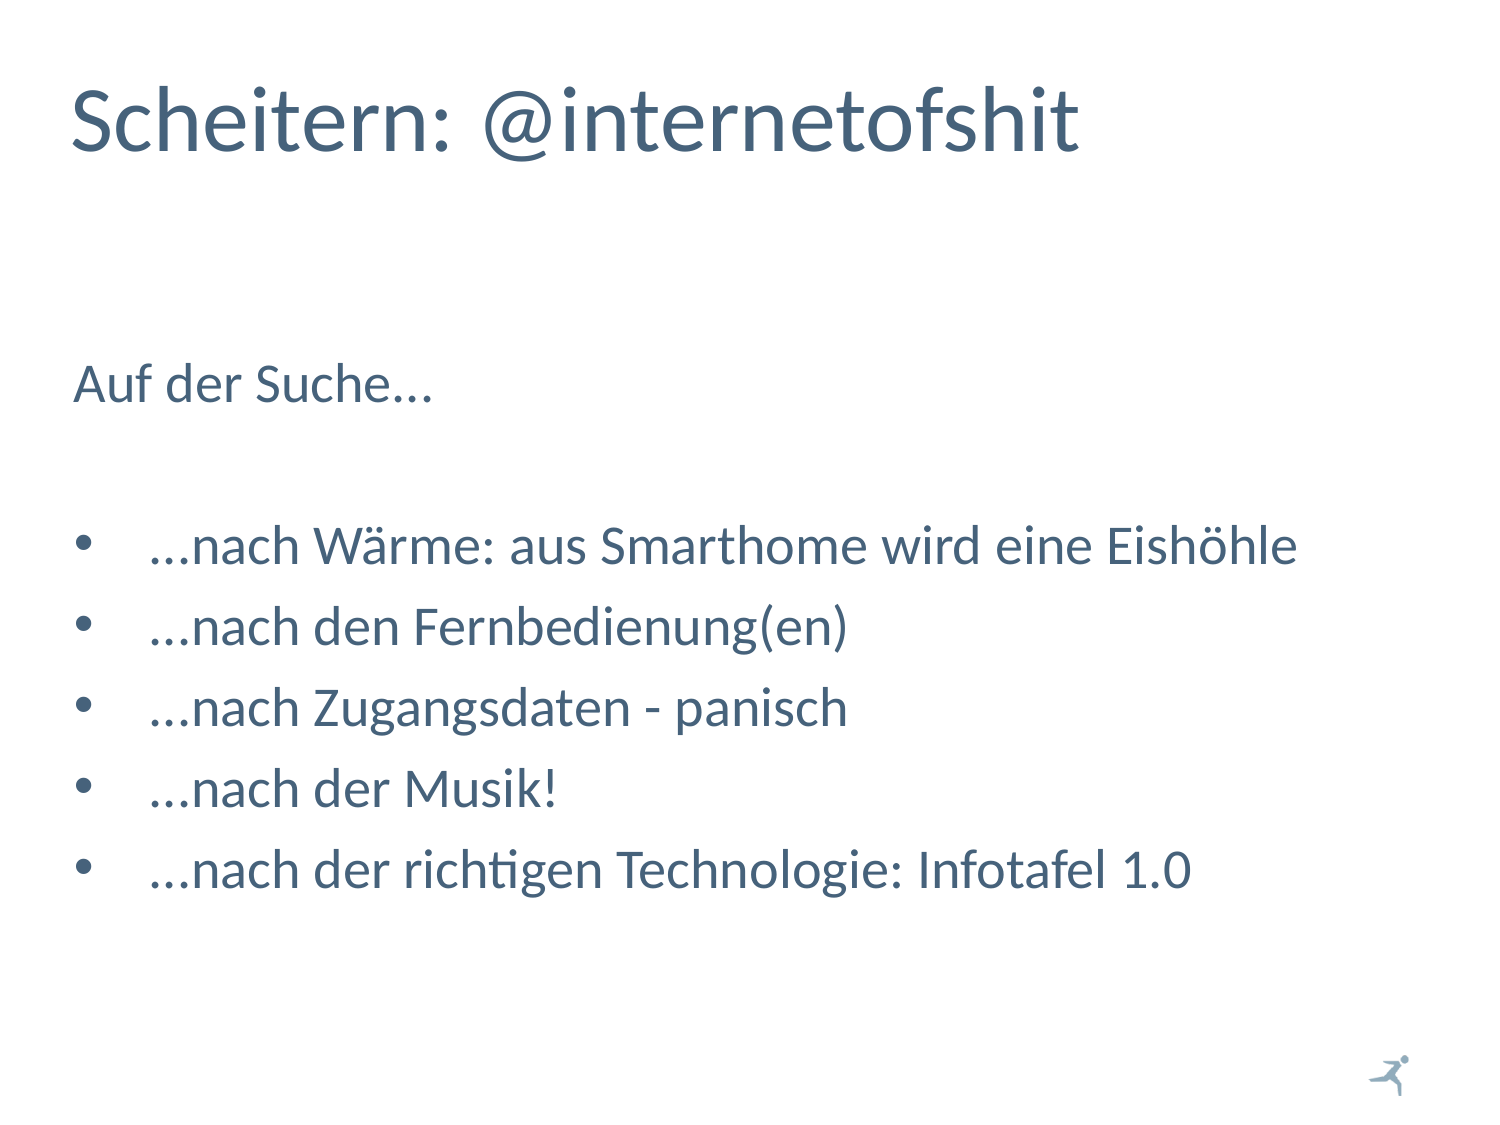

# Scheitern: @internetofshit
Auf der Suche...

...nach Wärme: aus Smarthome wird eine Eishöhle
...nach den Fernbedienung(en)
...nach Zugangsdaten - panisch
...nach der Musik!
...nach der richtigen Technologie: Infotafel 1.0